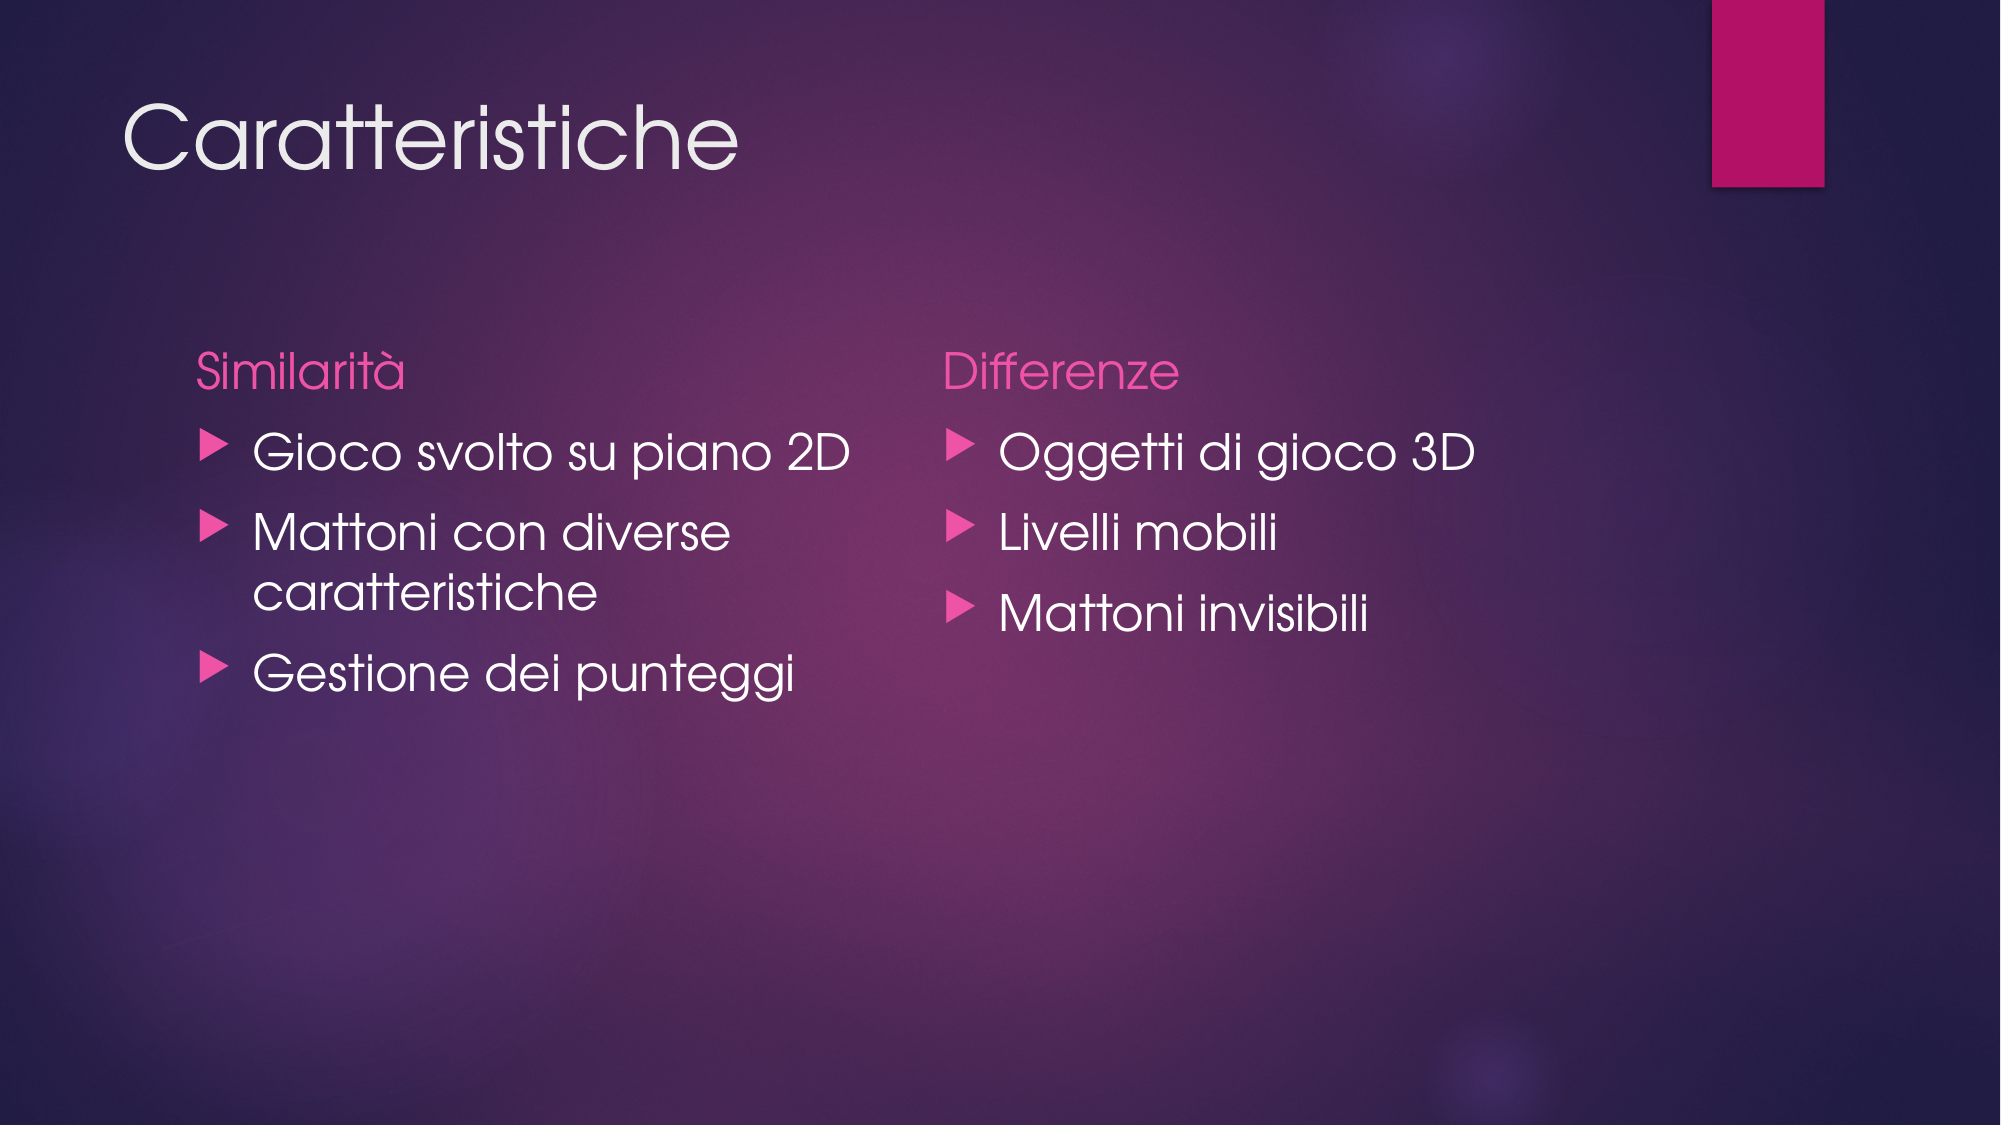

# Caratteristiche
Similarità
Differenze
Gioco svolto su piano 2D
Mattoni con diverse caratteristiche
Gestione dei punteggi
Oggetti di gioco 3D
Livelli mobili
Mattoni invisibili